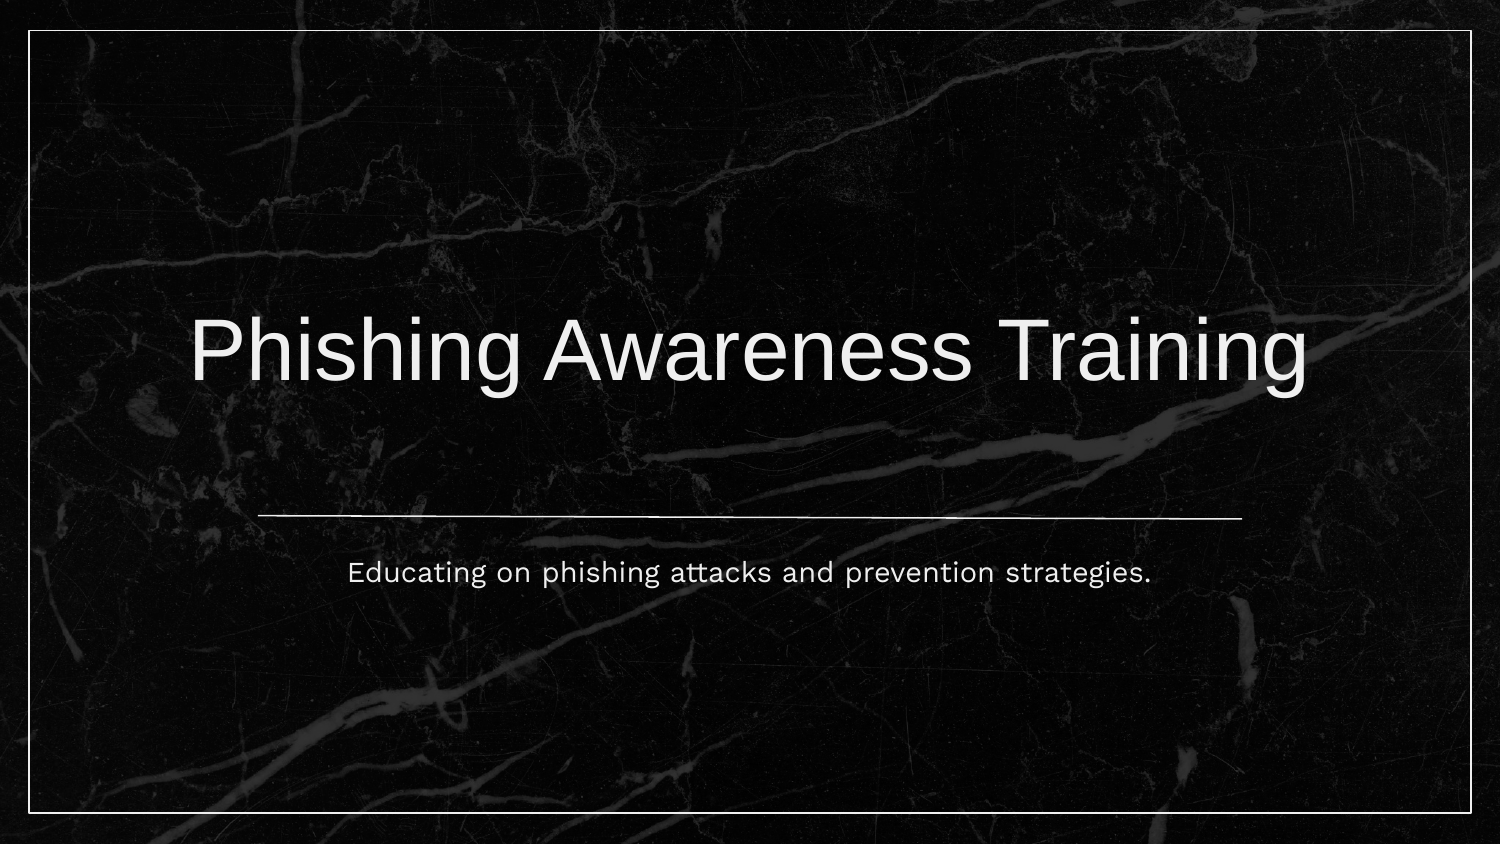

# Phishing Awareness Training
Educating on phishing attacks and prevention strategies.